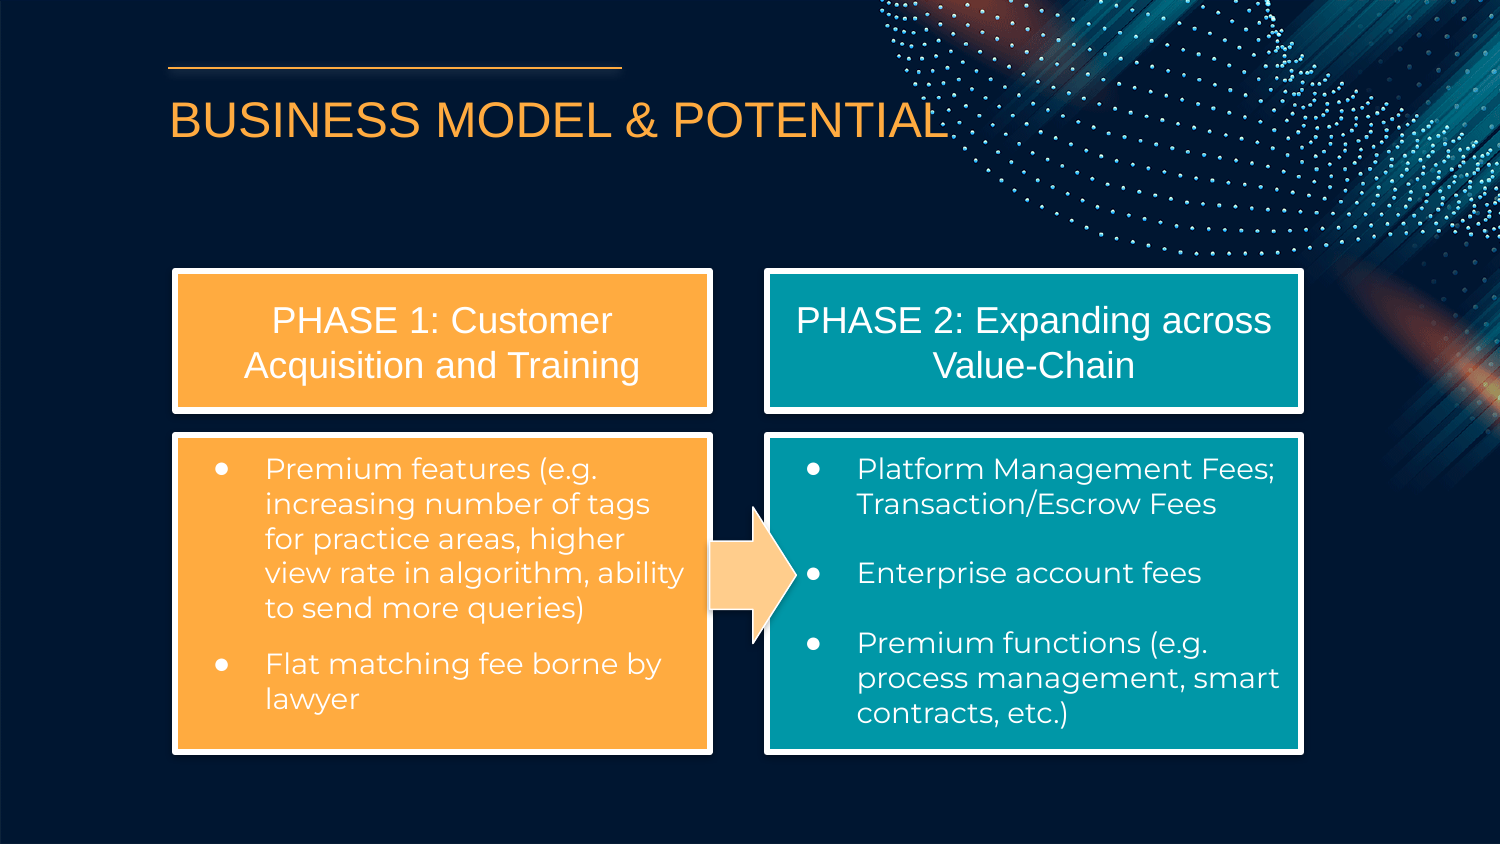

# BUSINESS MODEL & POTENTIAL
PHASE 1: Customer Acquisition and Training
PHASE 2: Expanding across Value-Chain
Premium features (e.g. increasing number of tags for practice areas, higher view rate in algorithm, ability to send more queries)
Flat matching fee borne by lawyer
Platform Management Fees; Transaction/Escrow Fees
Enterprise account fees

Premium functions (e.g. process management, smart contracts, etc.)